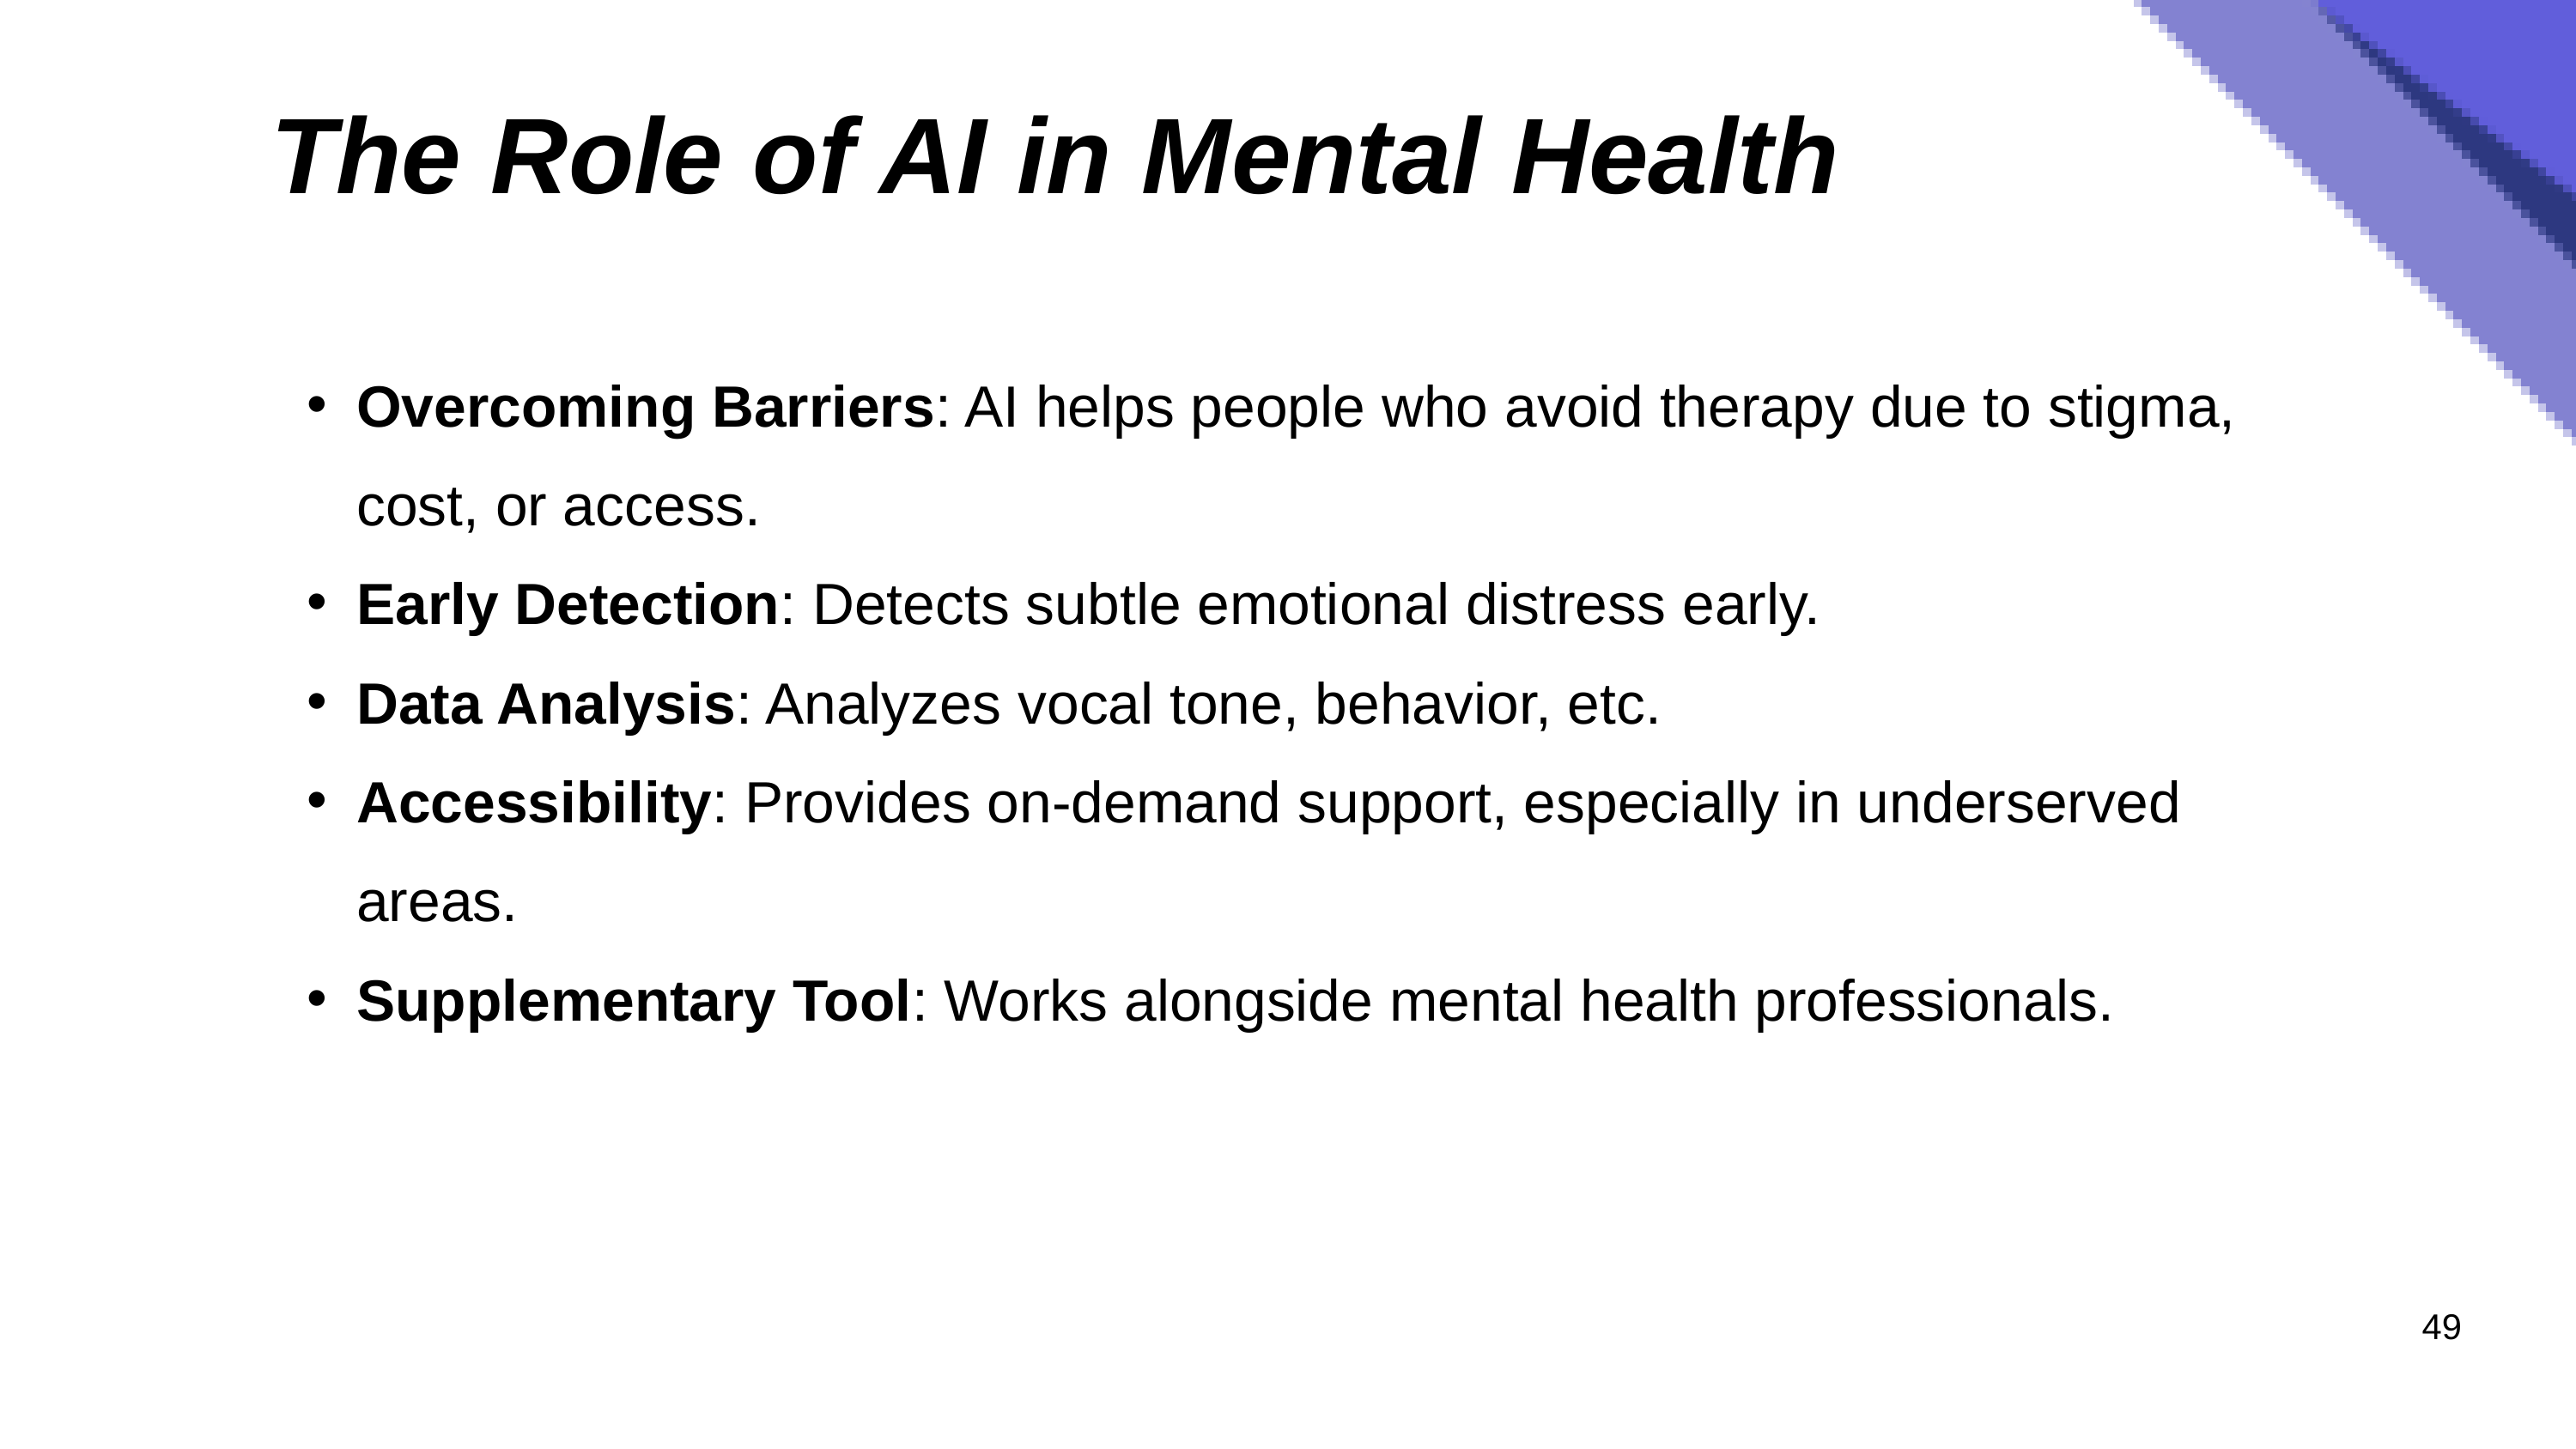

The Role of AI in Mental Health
Overcoming Barriers: AI helps people who avoid therapy due to stigma, cost, or access.
Early Detection: Detects subtle emotional distress early.
Data Analysis: Analyzes vocal tone, behavior, etc.
Accessibility: Provides on-demand support, especially in underserved areas.
Supplementary Tool: Works alongside mental health professionals.

49